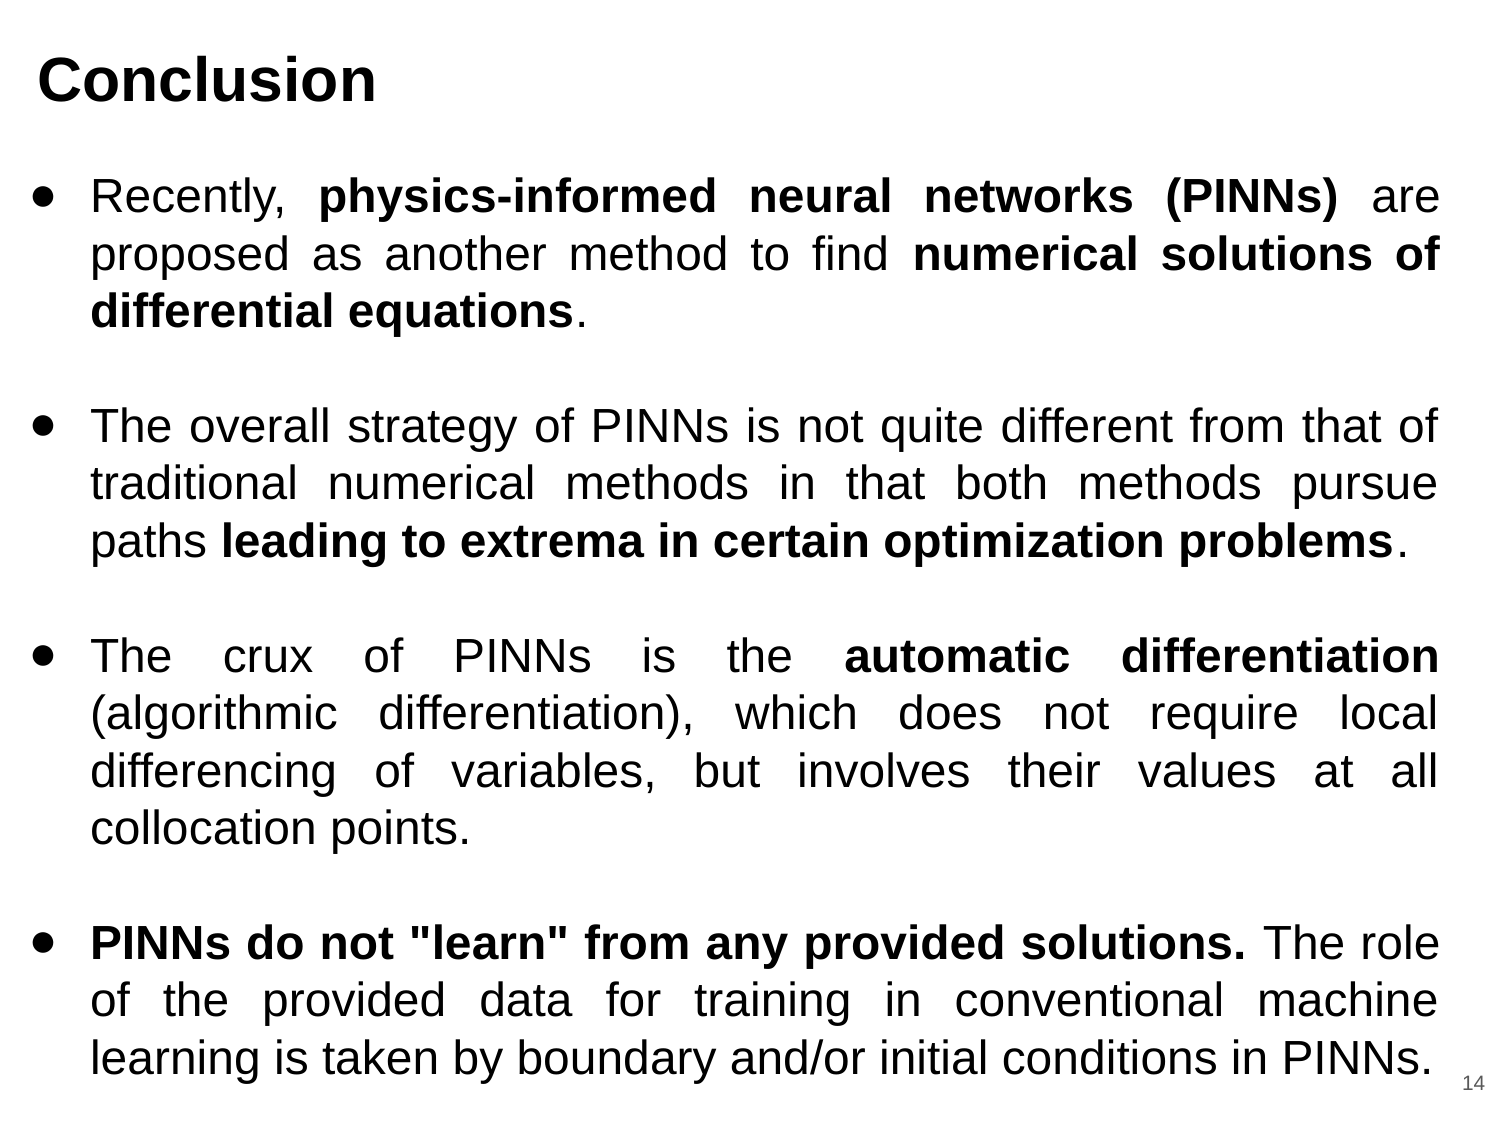

# Conclusion
Recently, physics-informed neural networks (PINNs) are proposed as another method to find numerical solutions of differential equations.

The overall strategy of PINNs is not quite different from that of traditional numerical methods in that both methods pursue paths leading to extrema in certain optimization problems.

The crux of PINNs is the automatic differentiation (algorithmic differentiation), which does not require local differencing of variables, but involves their values at all collocation points.

PINNs do not "learn" from any provided solutions. The role of the provided data for training in conventional machine learning is taken by boundary and/or initial conditions in PINNs.
14